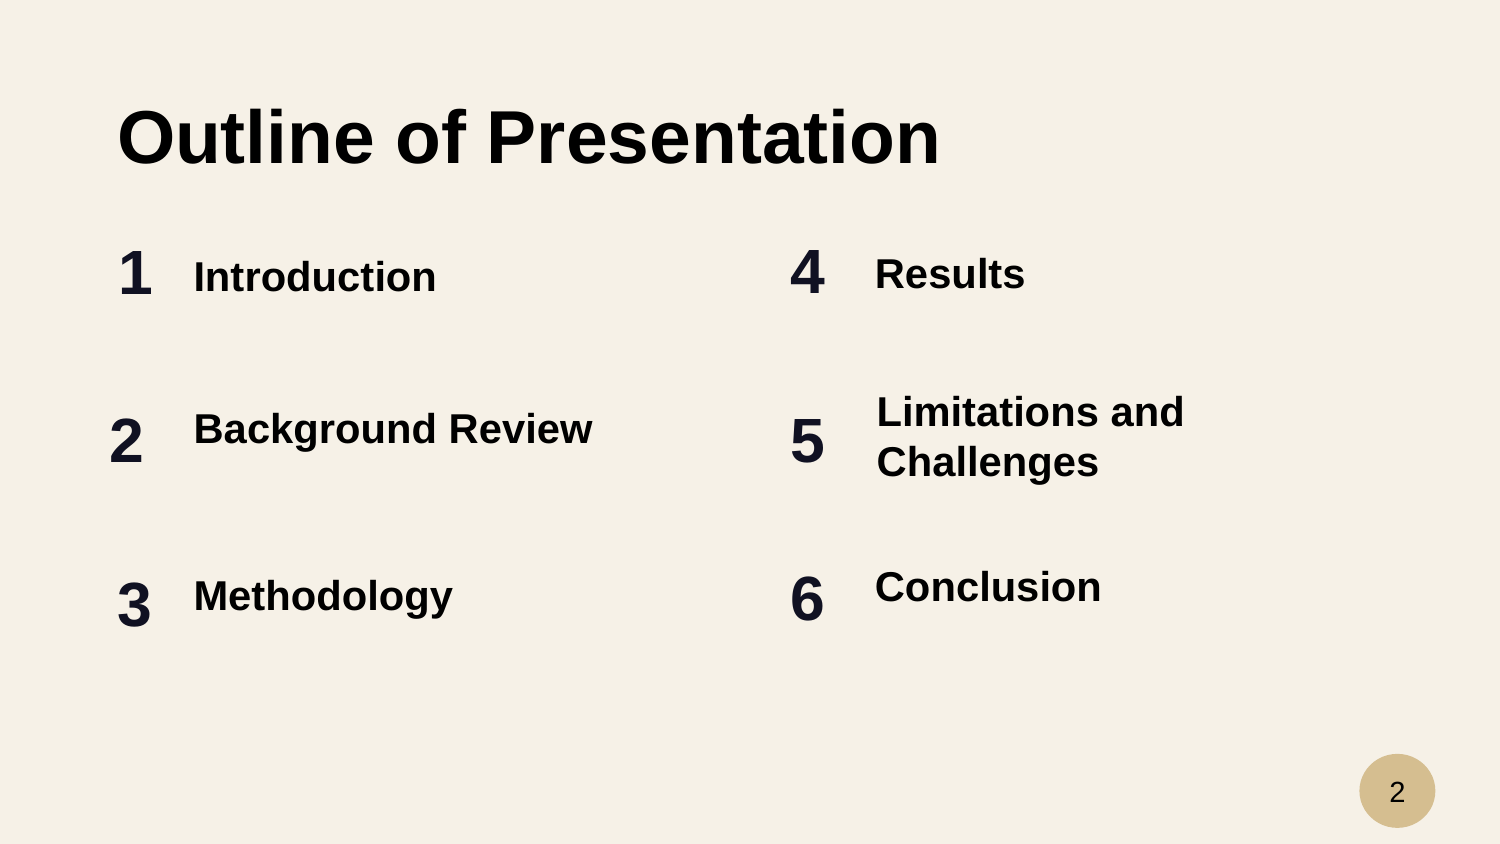

Outline of Presentation
Results
# Introduction
4
1
Limitations and Challenges
2
5
Background Review
Conclusion
6
3
Methodology
2